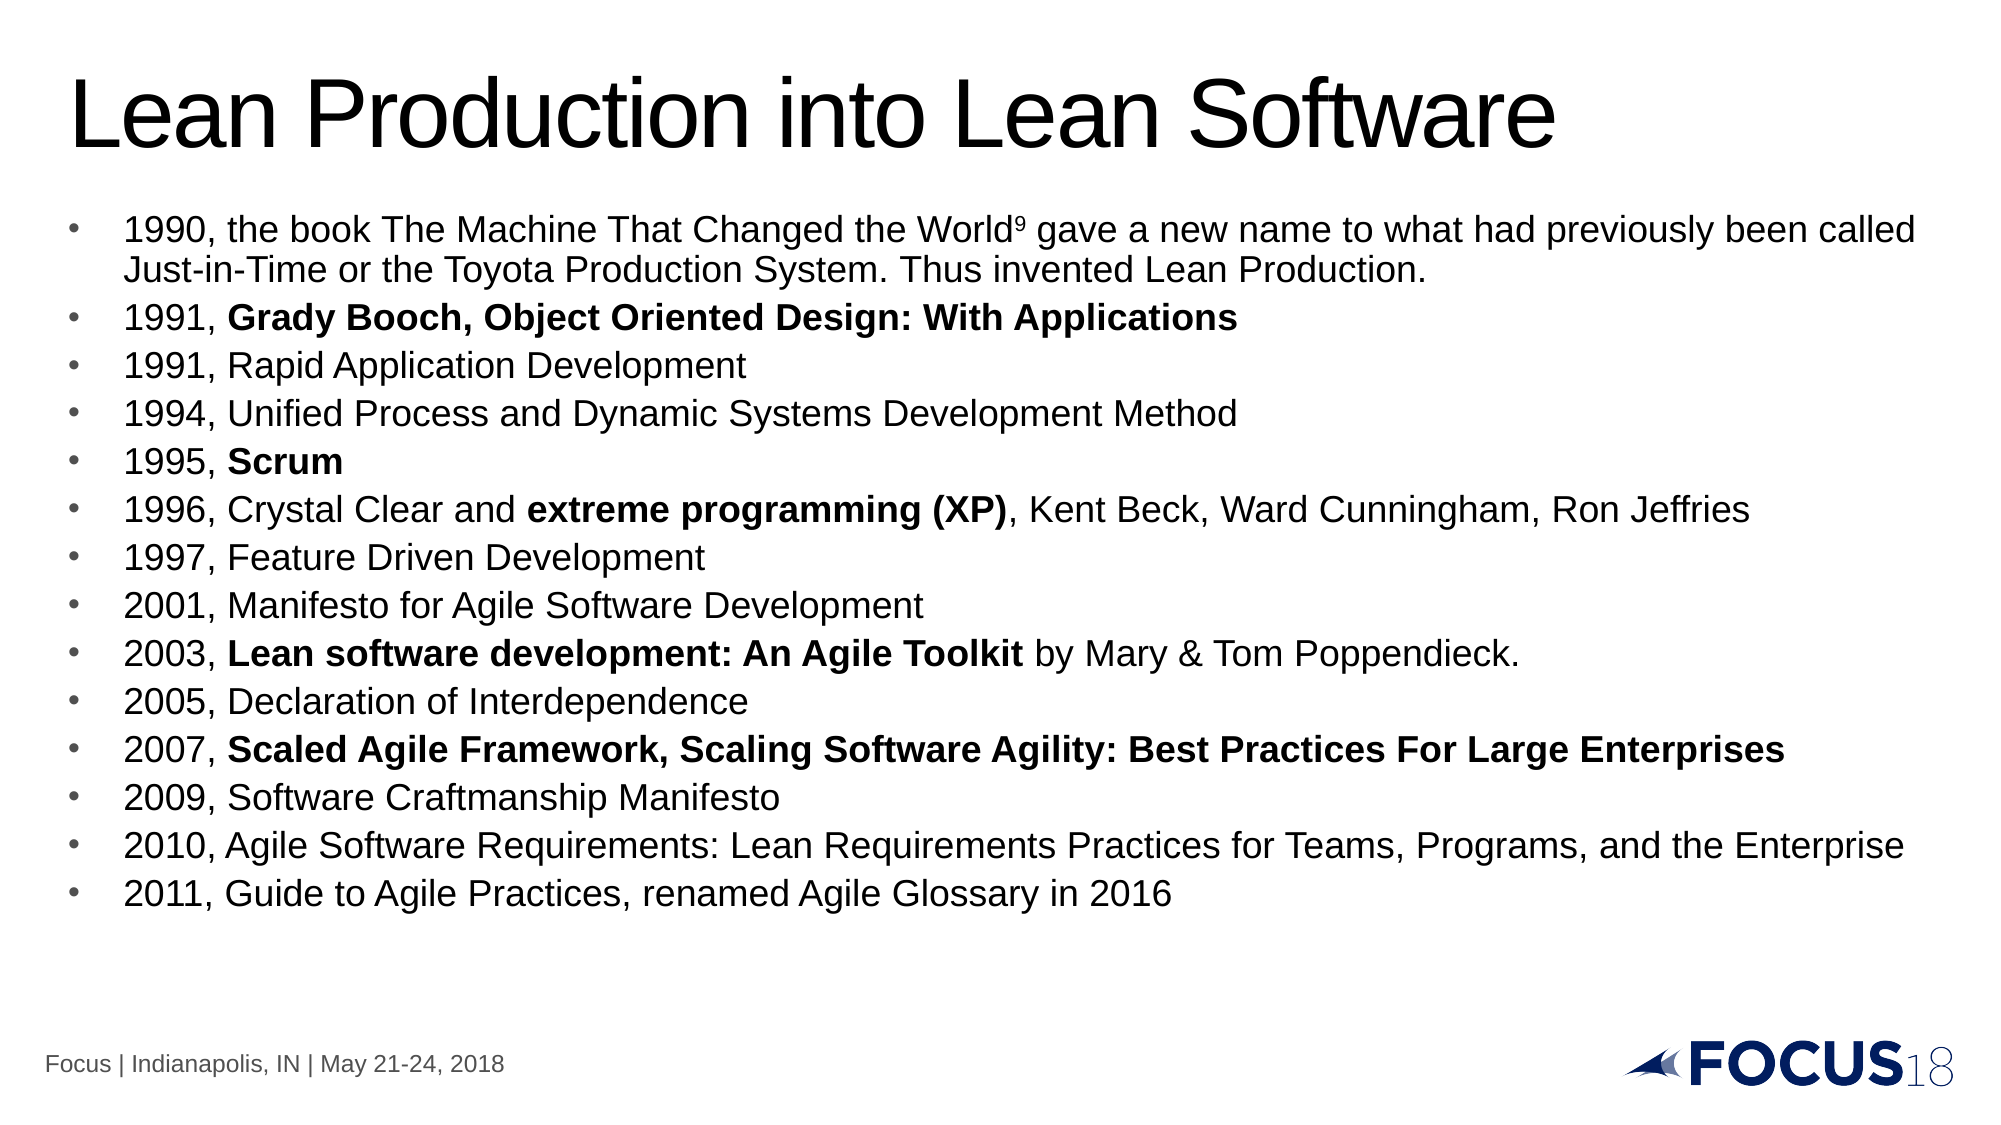

# Lean Production into Lean Software
1990, the book The Machine That Changed the World9 gave a new name to what had previously been called Just-in-Time or the Toyota Production System. Thus invented Lean Production.
1991, Grady Booch, Object Oriented Design: With Applications
1991, Rapid Application Development
1994, Unified Process and Dynamic Systems Development Method
1995, Scrum
1996, Crystal Clear and extreme programming (XP), Kent Beck, Ward Cunningham, Ron Jeffries
1997, Feature Driven Development
2001, Manifesto for Agile Software Development
2003, Lean software development: An Agile Toolkit by Mary & Tom Poppendieck.
2005, Declaration of Interdependence
2007, Scaled Agile Framework, Scaling Software Agility: Best Practices For Large Enterprises
2009, Software Craftmanship Manifesto
2010, Agile Software Requirements: Lean Requirements Practices for Teams, Programs, and the Enterprise
2011, Guide to Agile Practices, renamed Agile Glossary in 2016